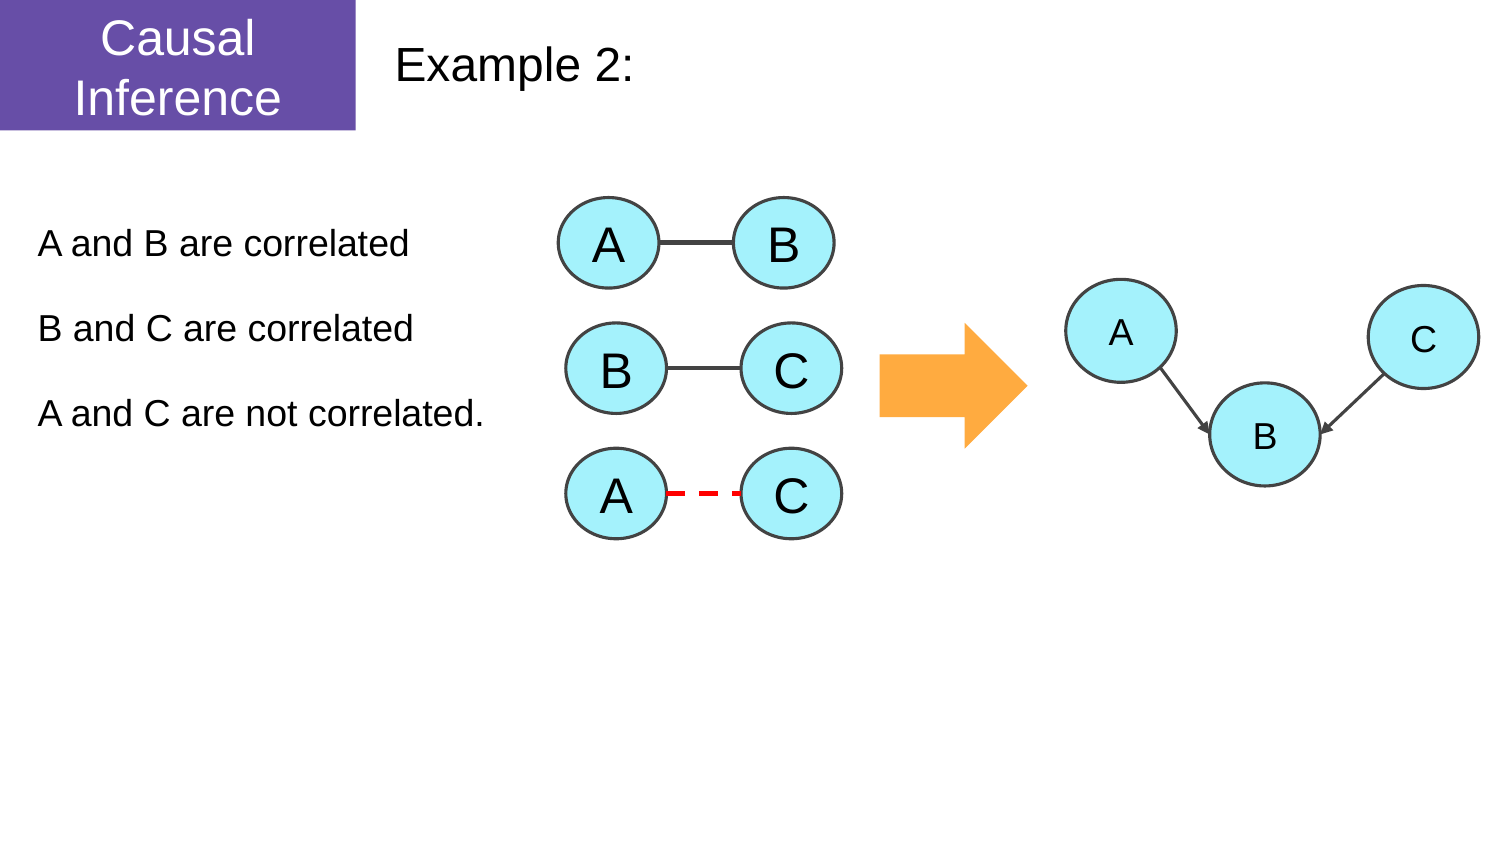

Causal Inference
# Example 2:
A and B are correlated
B and C are correlated
A and C are not correlated.
A
B
A
C
B
C

B
A
C